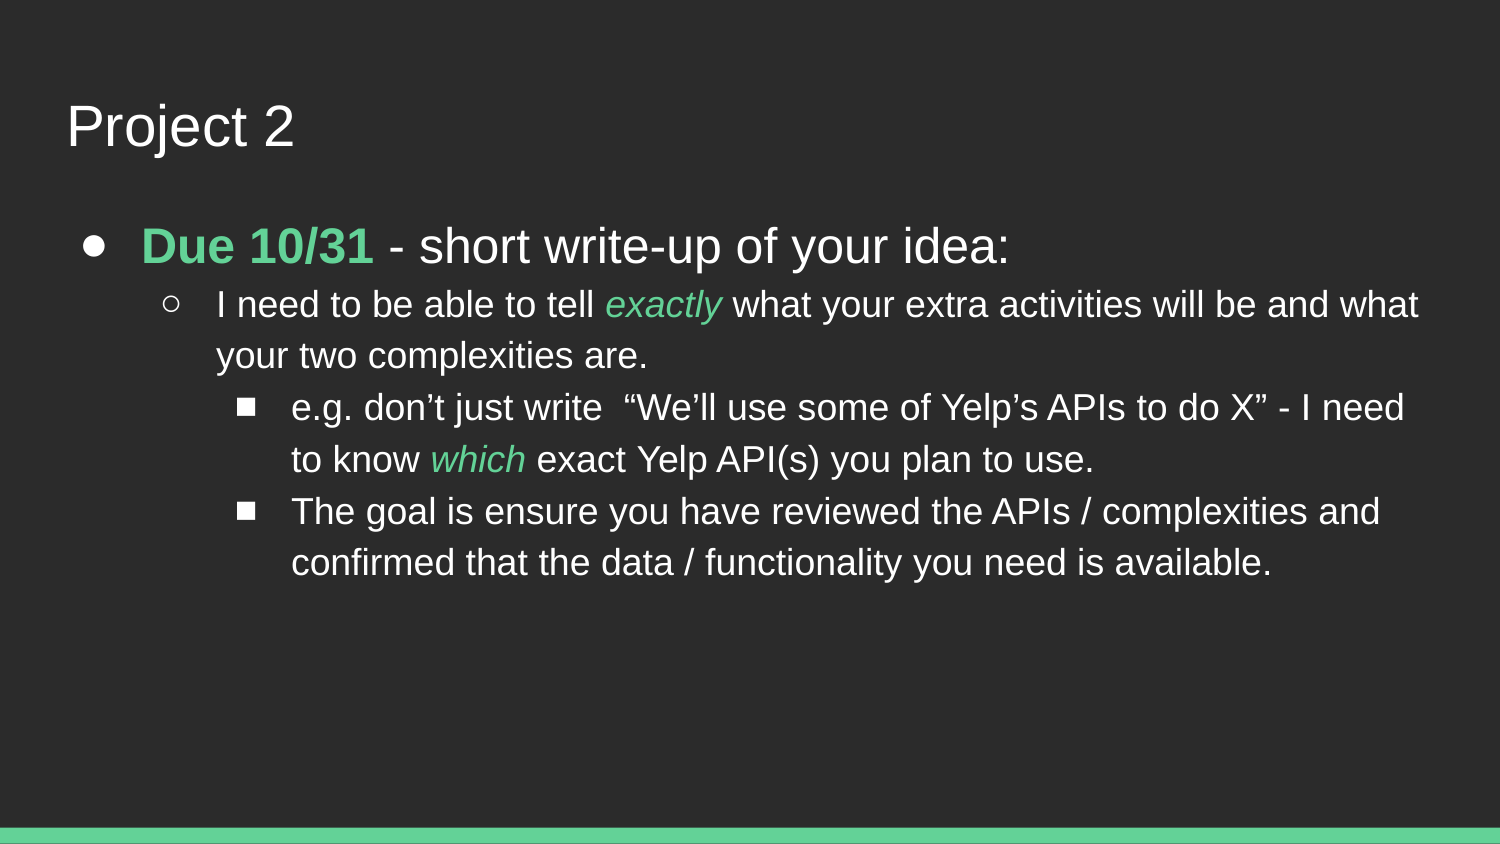

# Project 2
Due 10/31 - short write-up of your idea:
I need to be able to tell exactly what your extra activities will be and what your two complexities are.
e.g. don’t just write  “We’ll use some of Yelp’s APIs to do X” - I need to know which exact Yelp API(s) you plan to use.
The goal is ensure you have reviewed the APIs / complexities and confirmed that the data / functionality you need is available.